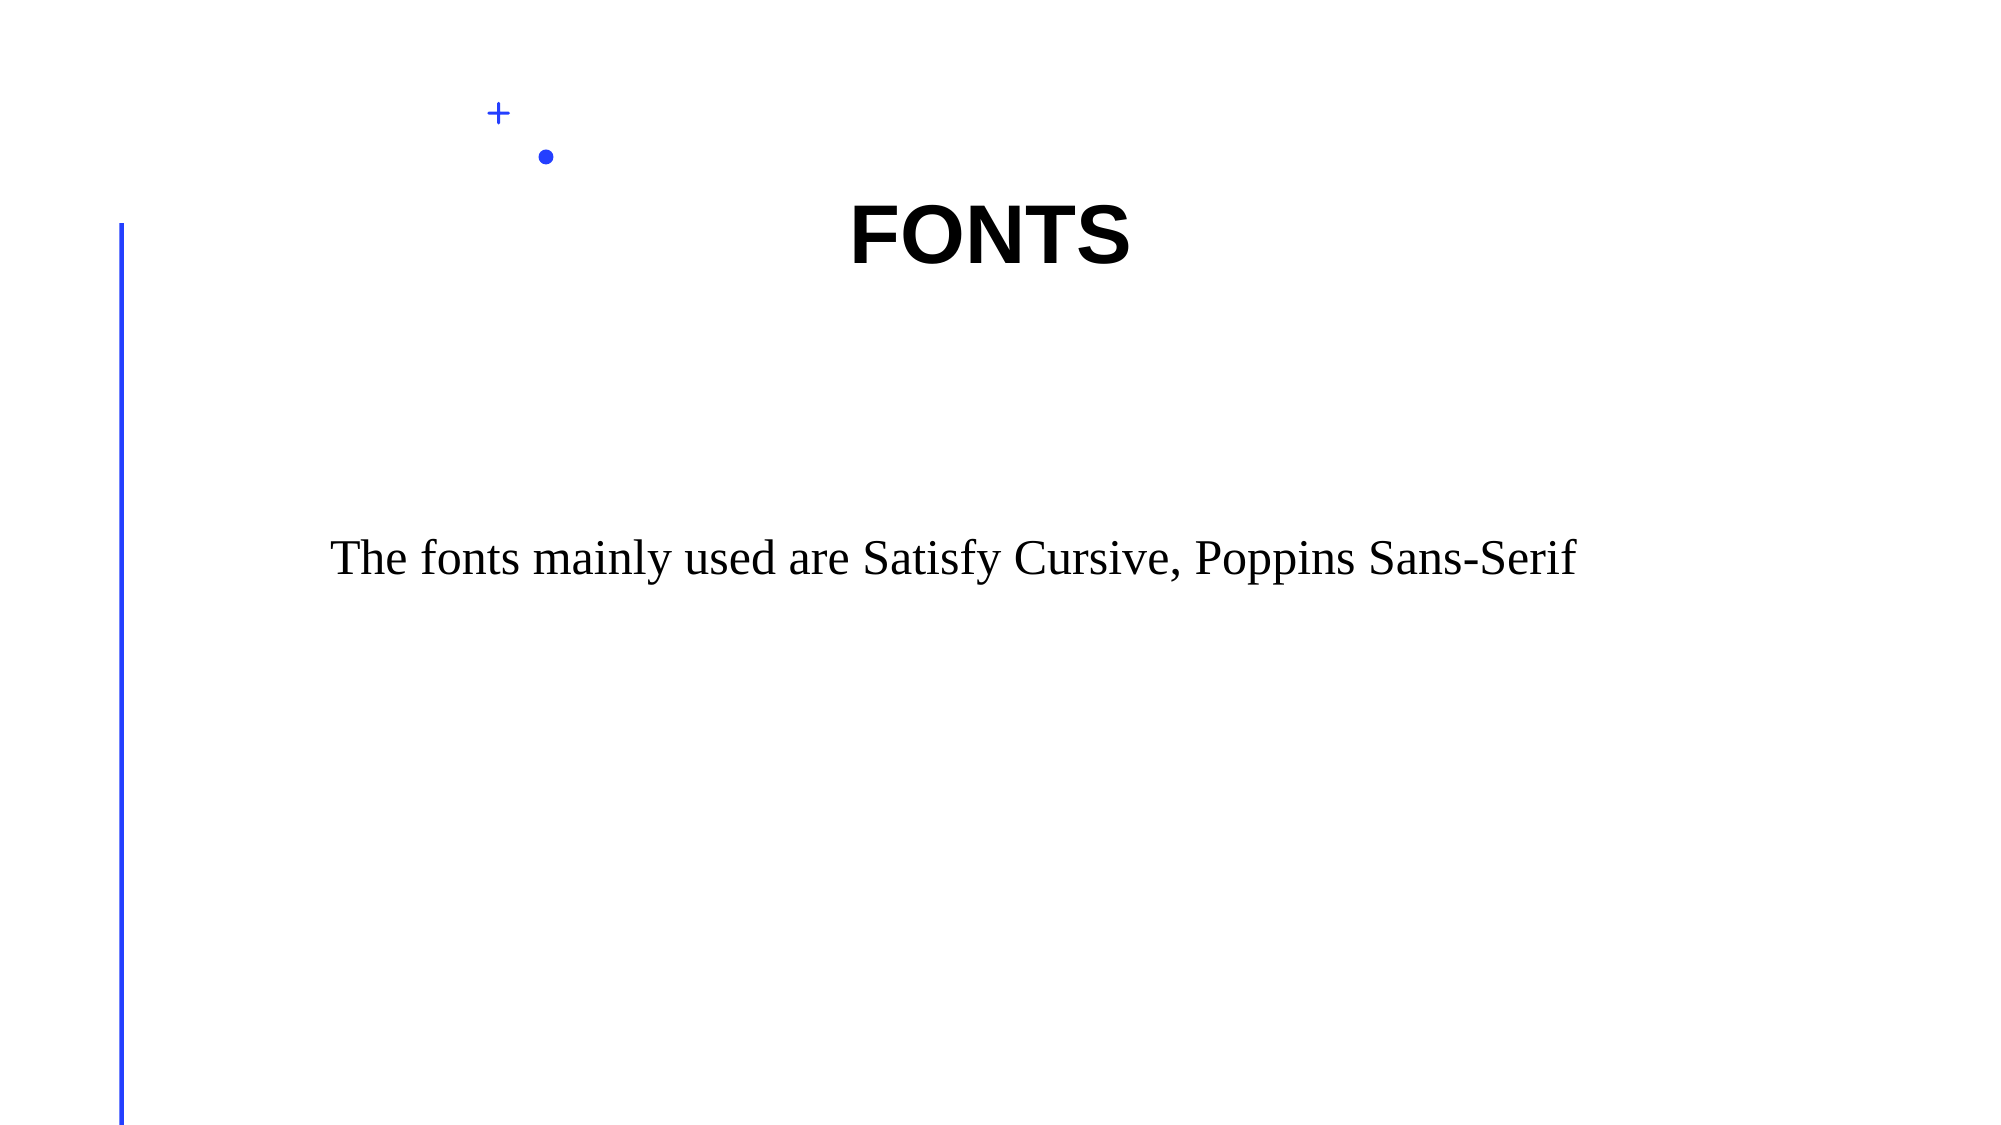

# fonts
The fonts mainly used are Satisfy Cursive, Poppins Sans-Serif